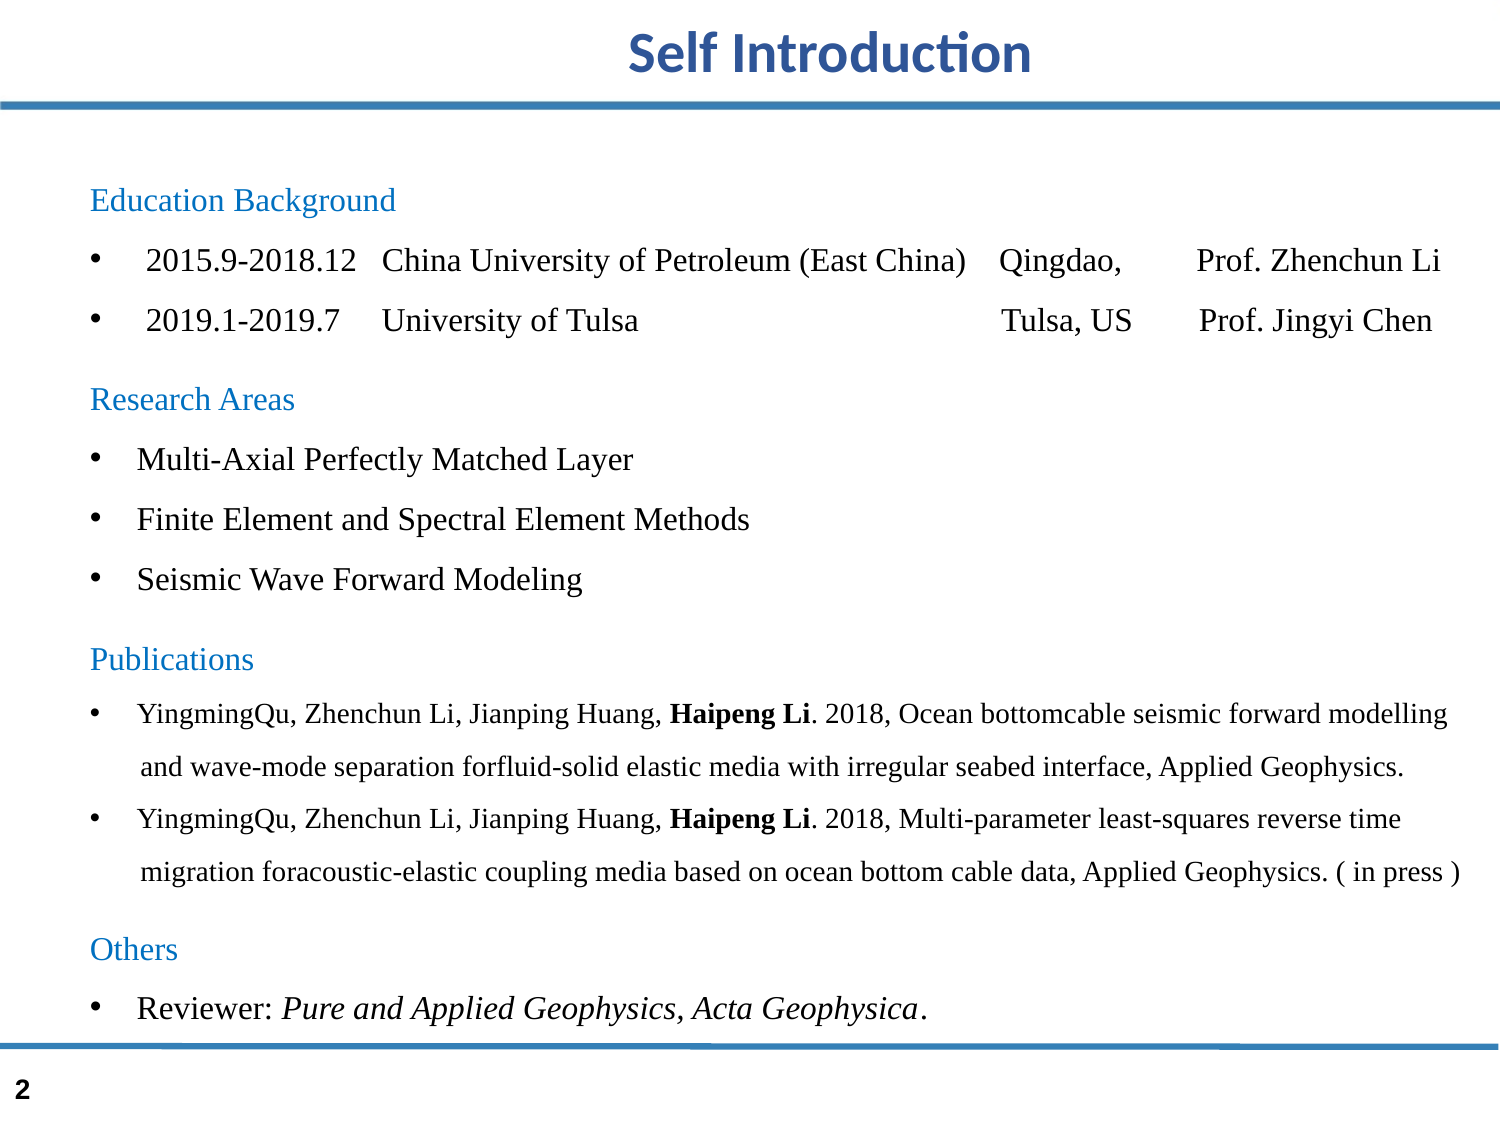

Self Introduction
Education Background
2015.9-2018.12   China University of Petroleum (East China)    Qingdao,         Prof. Zhenchun Li
2019.1-2019.7     University of Tulsa                                            Tulsa, US        Prof. Jingyi Chen
Research Areas
Multi-Axial Perfectly Matched Layer
Finite Element and Spectral Element Methods
Seismic Wave Forward Modeling
Publications
YingmingQu, Zhenchun Li, Jianping Huang, Haipeng Li. 2018, Ocean bottomcable seismic forward modelling
       and wave-mode separation forfluid-solid elastic media with irregular seabed interface, Applied Geophysics.
YingmingQu, Zhenchun Li, Jianping Huang, Haipeng Li. 2018, Multi-parameter least-squares reverse time
       migration foracoustic-elastic coupling media based on ocean bottom cable data, Applied Geophysics. ( in press )
Others
Reviewer: Pure and Applied Geophysics, Acta Geophysica.